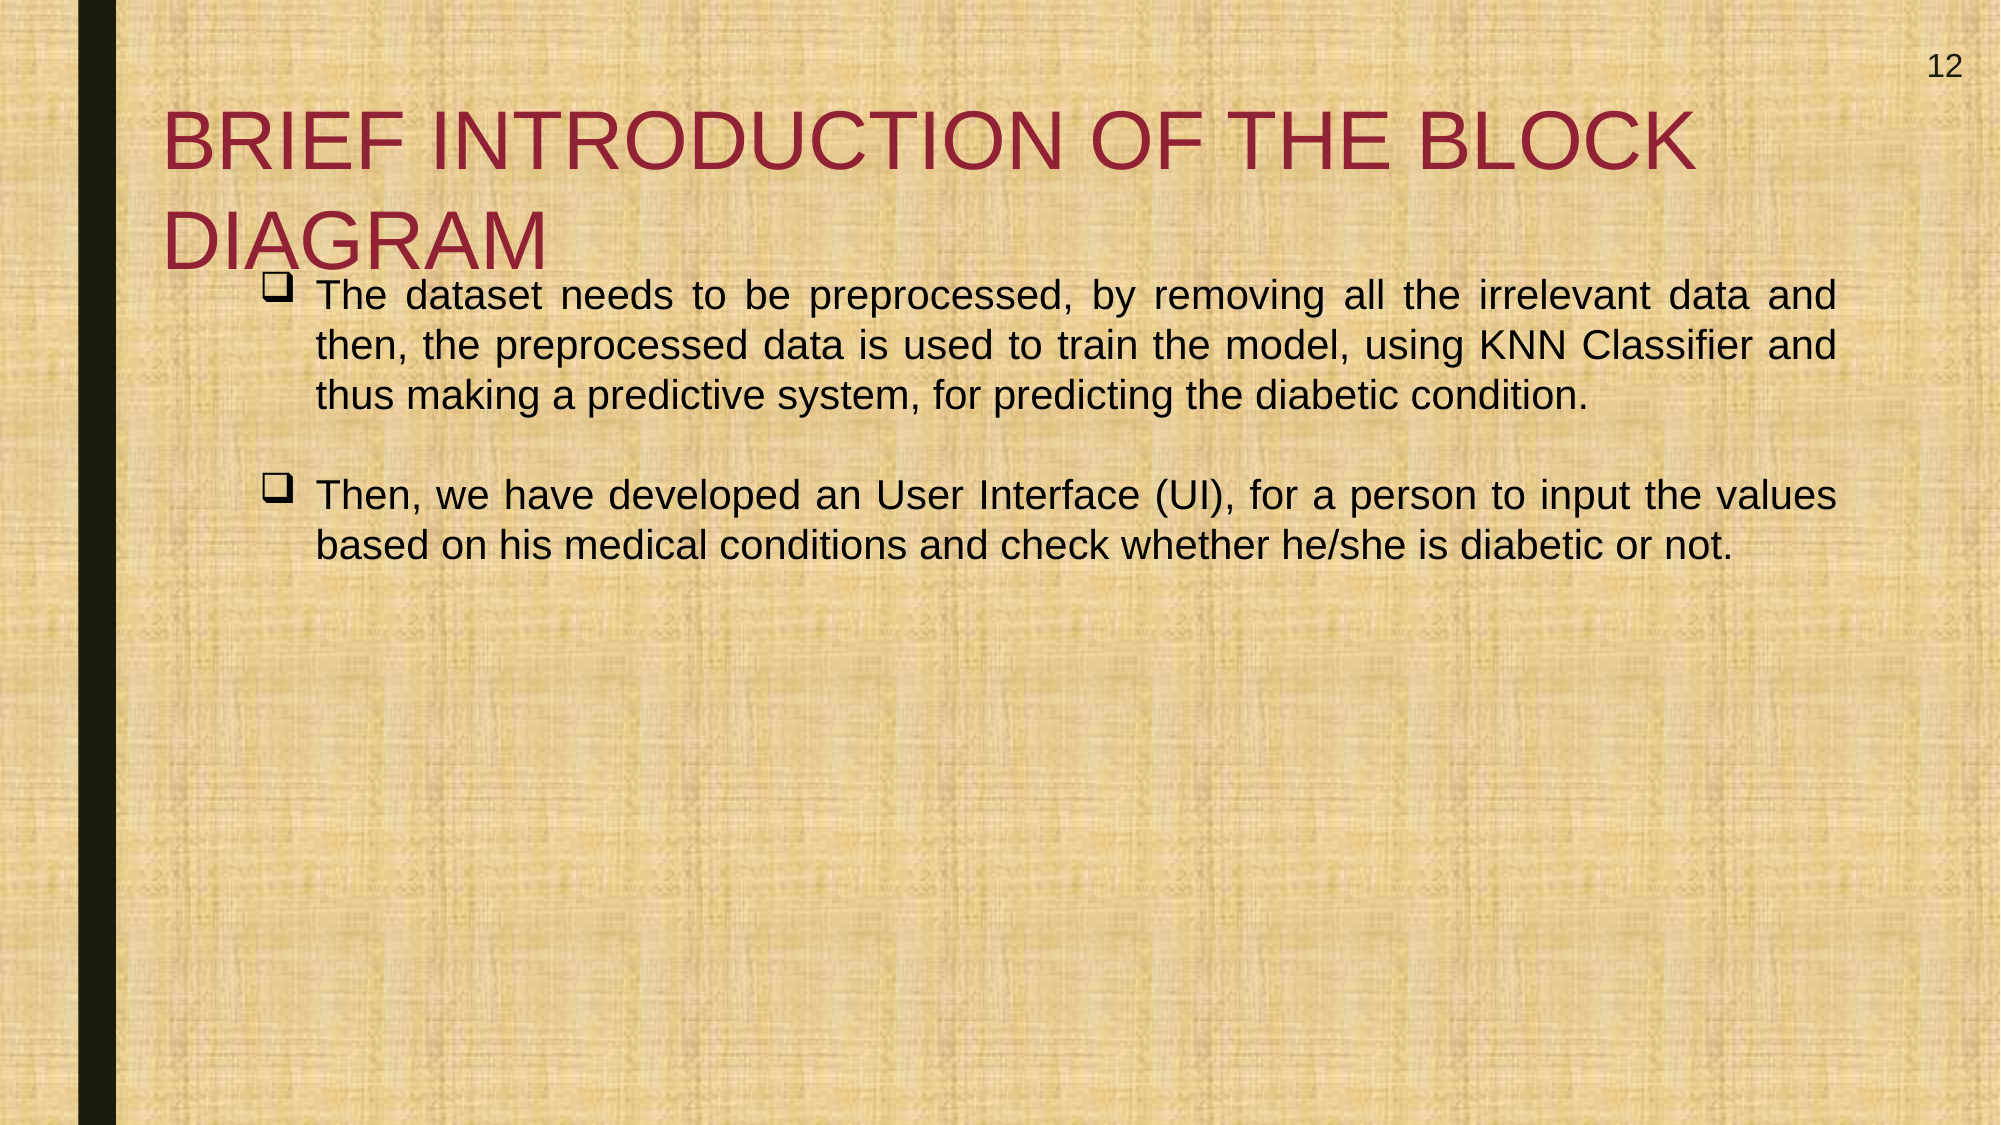

12
BRIEF INTRODUCTION OF THE BLOCK DIAGRAM
The dataset needs to be preprocessed, by removing all the irrelevant data and then, the preprocessed data is used to train the model, using KNN Classifier and thus making a predictive system, for predicting the diabetic condition.

Then, we have developed an User Interface (UI), for a person to input the values based on his medical conditions and check whether he/she is diabetic or not.